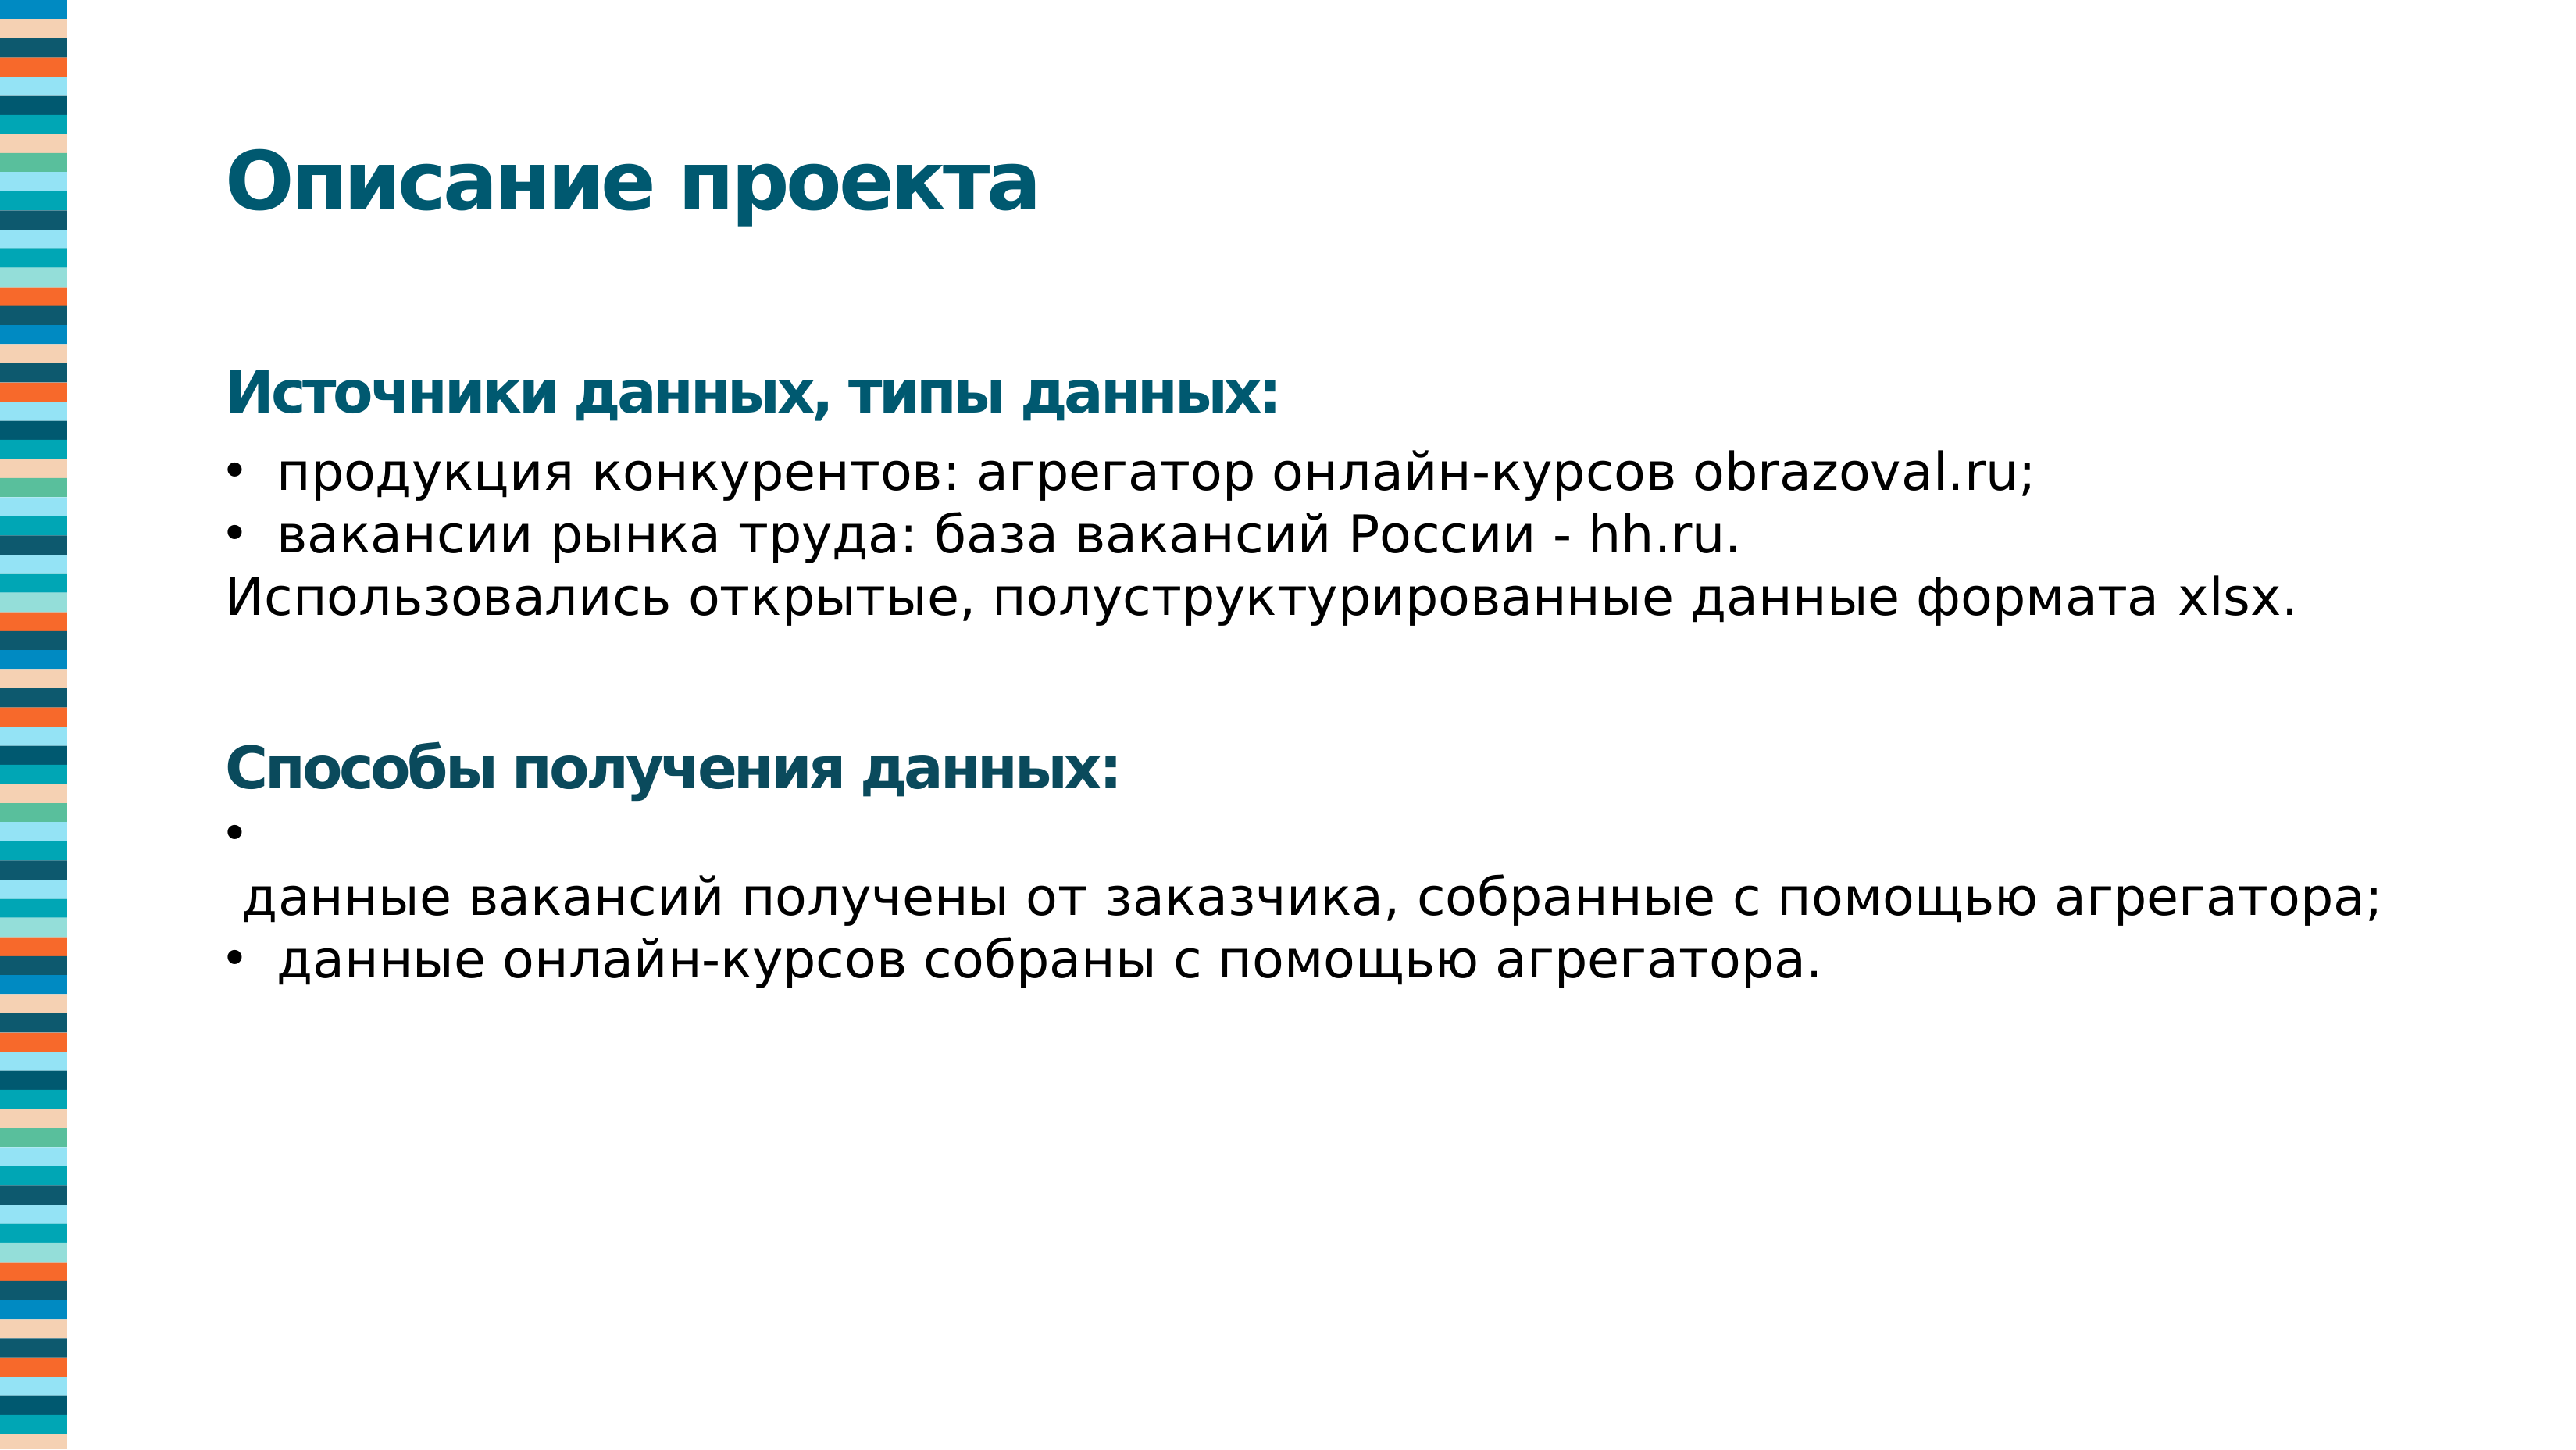

Описание проекта
Источники данных, типы данных:
  продукция конкурентов: агрегатор онлайн-курсов obrazoval.ru;
  вакансии рынка труда: база вакансий России - hh.ru.
Использовались открытые, полуструктурированные данные формата xlsx.

Способы получения данных:
  данные вакансий получены от заказчика, собранные с помощью агрегатора;
  данные онлайн-курсов собраны с помощью агрегатора.